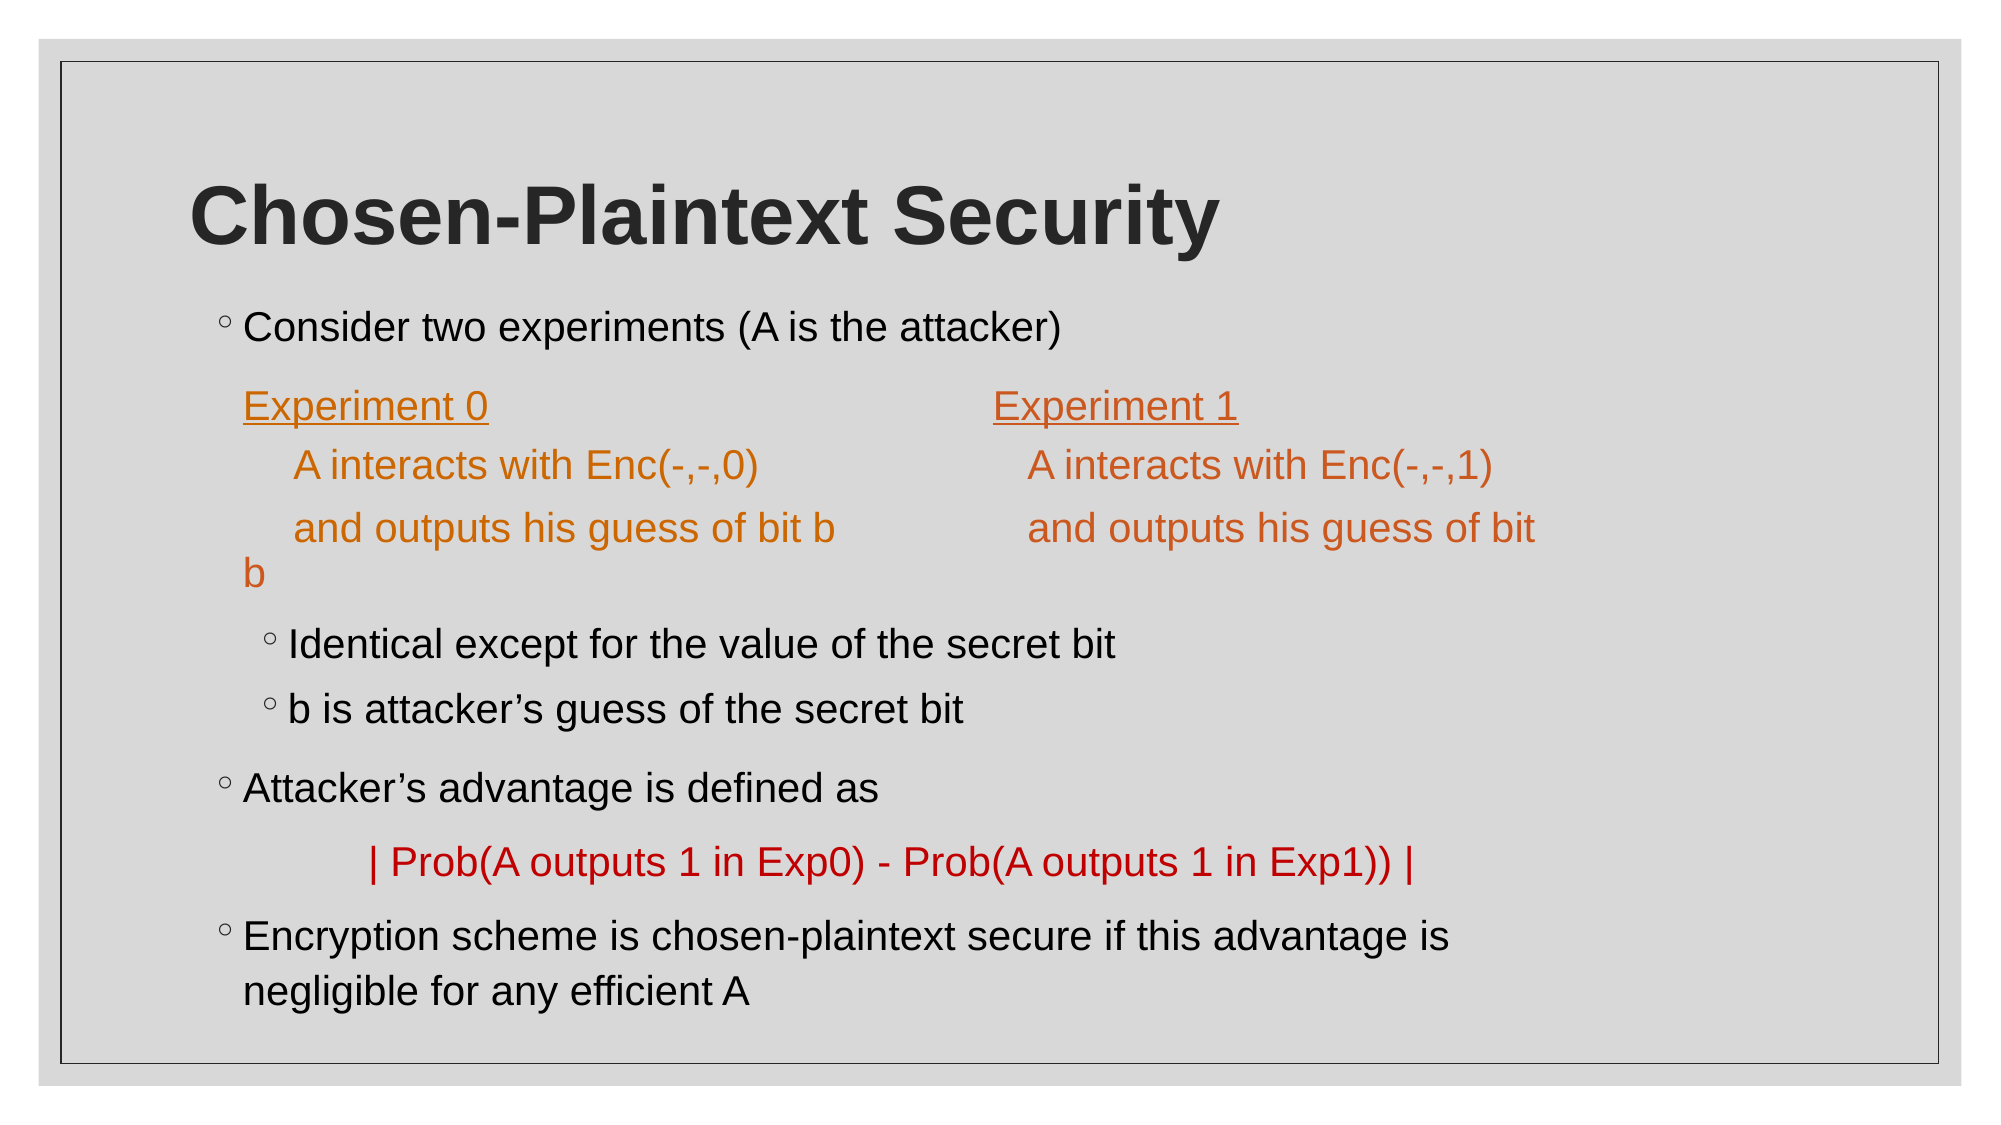

# Chosen-Plaintext Security
Consider two experiments (A is the attacker)
	Experiment 0				Experiment 1
       A interacts with Enc(-,-,0)		   A interacts with Enc(-,-,1)
       and outputs his guess of bit b	   	   and outputs his guess of bit b
Identical except for the value of the secret bit
b is attacker’s guess of the secret bit
Attacker’s advantage is defined as
| Prob(A outputs 1 in Exp0) - Prob(A outputs 1 in Exp1)) |
Encryption scheme is chosen-plaintext secure if this advantage is negligible for any efficient A